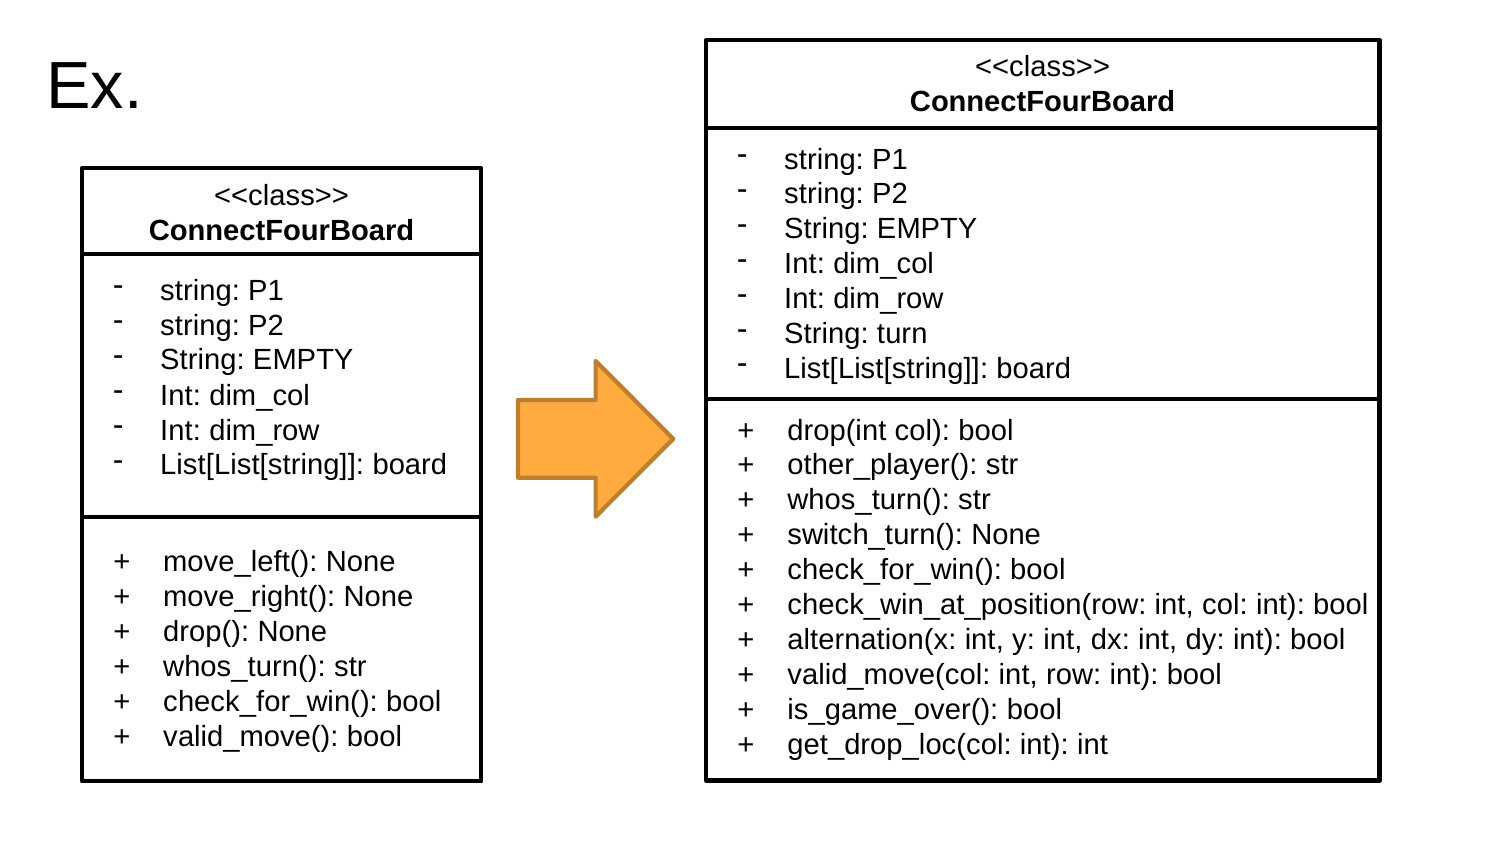

Ex.
<<class>>
ConnectFourBoard

string: P1
string: P2
String: EMPTY
Int: dim_col
Int: dim_row
String: turn
List[List[string]]: board

<<class>>
ConnectFourBoard

string: P1
string: P2
String: EMPTY
Int: dim_col
Int: dim_row
List[List[string]]: board

+    drop(int col): bool
+    other_player(): str
+    whos_turn(): str
+    switch_turn(): None
+    check_for_win(): bool
+    check_win_at_position(row: int, col: int): bool
+    alternation(x: int, y: int, dx: int, dy: int): bool
+    valid_move(col: int, row: int): bool
+    is_game_over(): bool
+    get_drop_loc(col: int): int

+    move_left(): None
+    move_right(): None
+    drop(): None
+    whos_turn(): str
+    check_for_win(): bool
+    valid_move(): bool